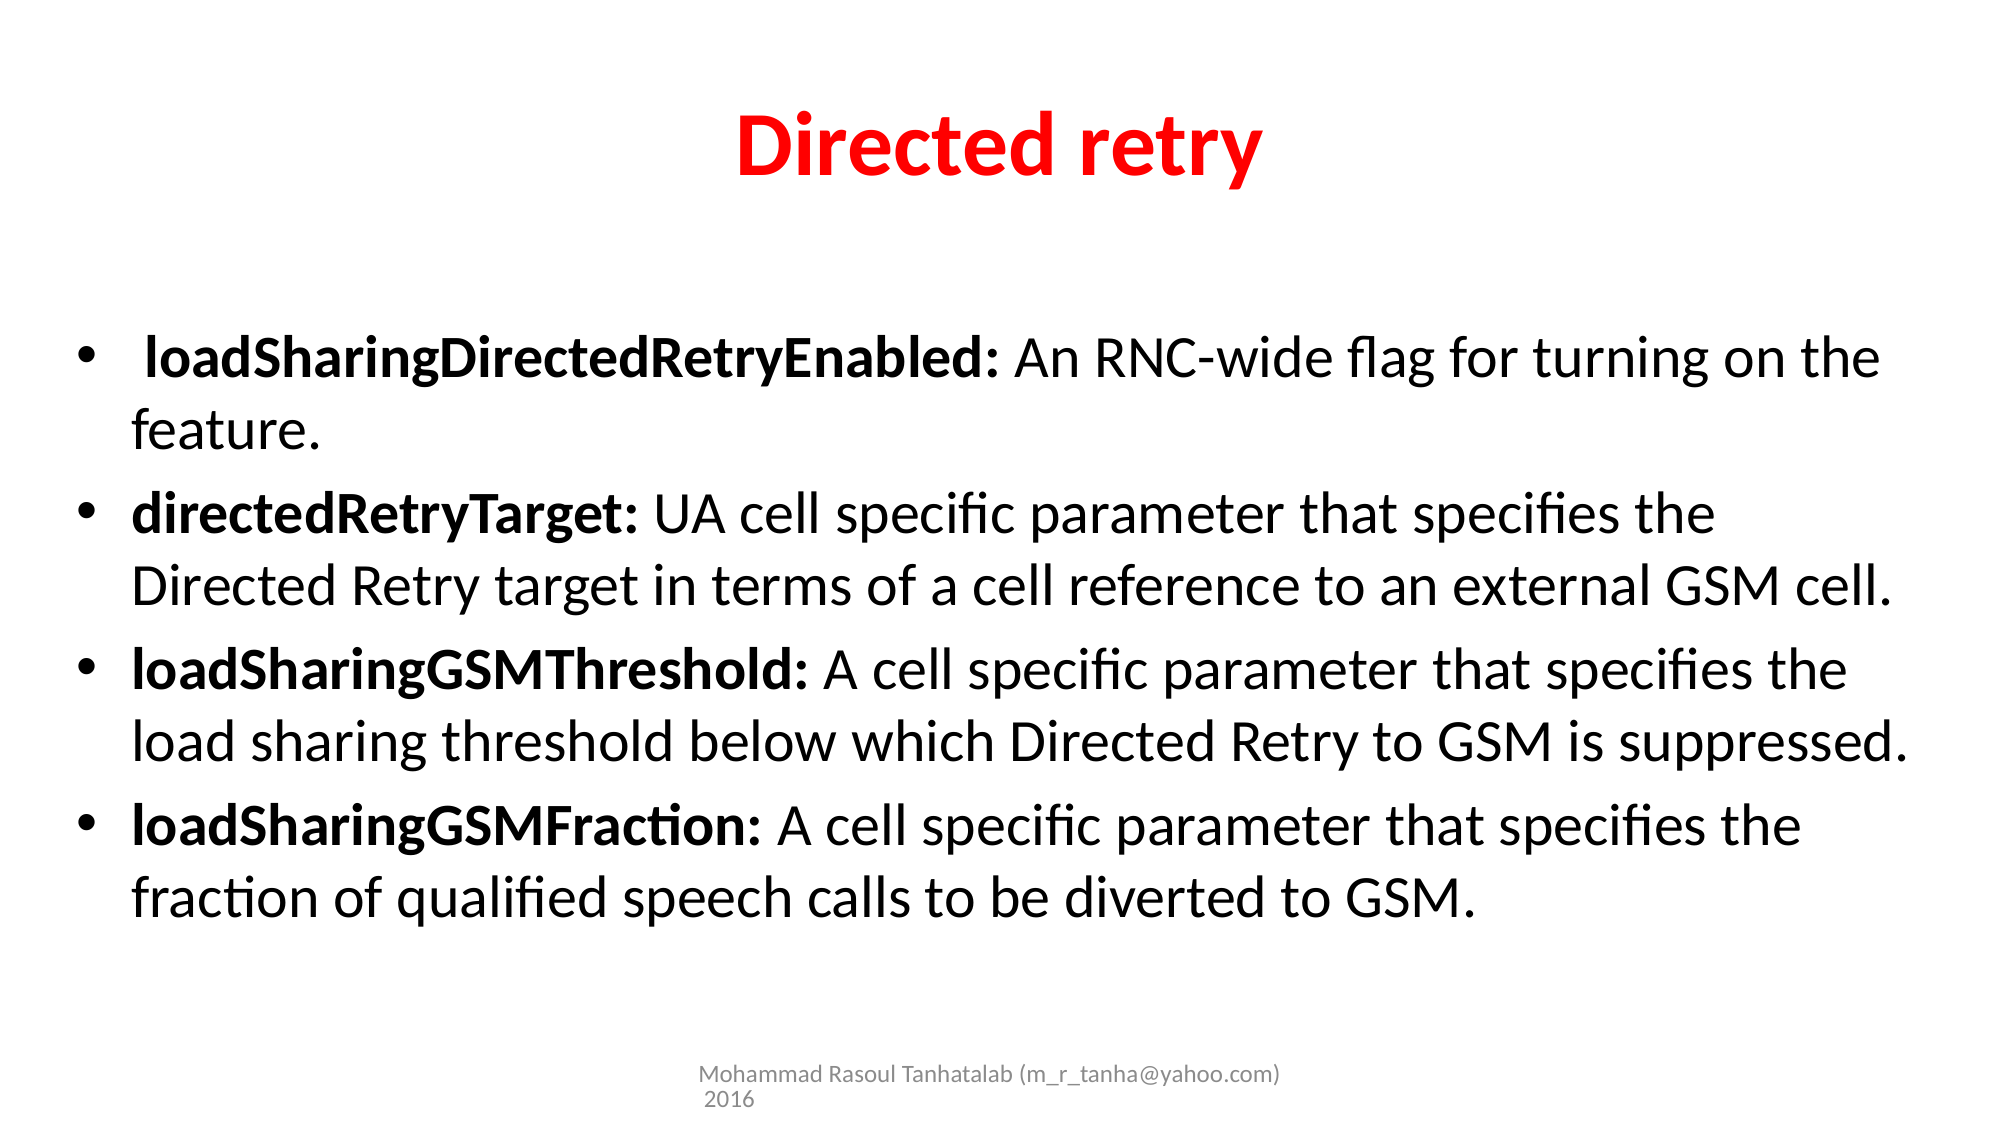

# Directed retry

 loadSharingDirectedRetryEnabled: An RNC-wide flag for turning on the feature.
directedRetryTarget: UA cell specific parameter that specifies the Directed Retry target in terms of a cell reference to an external GSM cell.
loadSharingGSMThreshold: A cell specific parameter that specifies the load sharing threshold below which Directed Retry to GSM is suppressed.
loadSharingGSMFraction: A cell specific parameter that specifies the fraction of qualified speech calls to be diverted to GSM.
Mohammad Rasoul Tanhatalab (m_r_tanha@yahoo.com)    2016